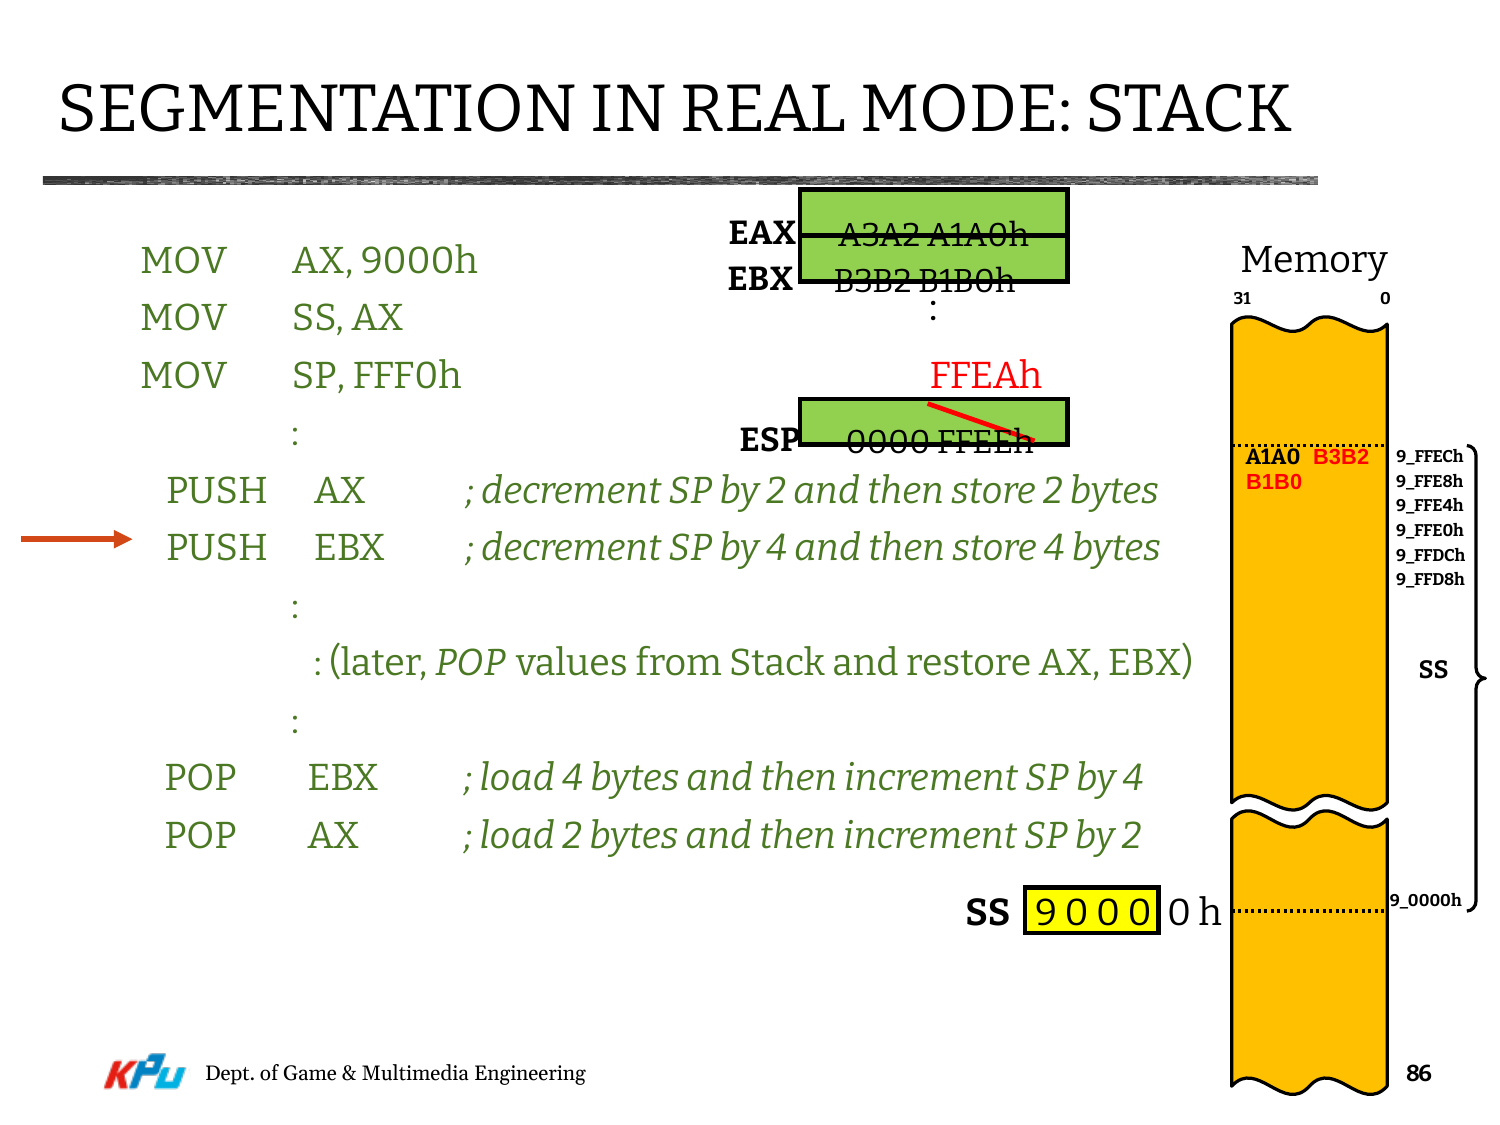

# Segmentation in Real Mode: Stack
EAXA3A2 A1A0h
EBXB3B2 B1B0h

MOVAX, 9000h
MOVSS, AX
MOVSP, FFF0h

:
FFEAh
ESP0000 FFEEh

:
PUSHAX	; decrement SP by 2 and then store 2 bytes
PUSHEBX	; decrement SP by 4 and then store 4 bytes
:
: (later, POPvalues from Stack and restore AX, EBX)
:
POPEBX	; load 4 bytes and then increment SP by 4
POPAX	; load 2 bytes and then increment SP by 2

Memory
31	0

A1A0

9_FFECh
9_FFE8h
9_FFE4h
9_FFE0h
9_FFDCh
9_FFD8h
SS

SS9 0 0 00 h
9_0000h

B3B2
B1B0
Dept. of Game & Multimedia Engineering
86